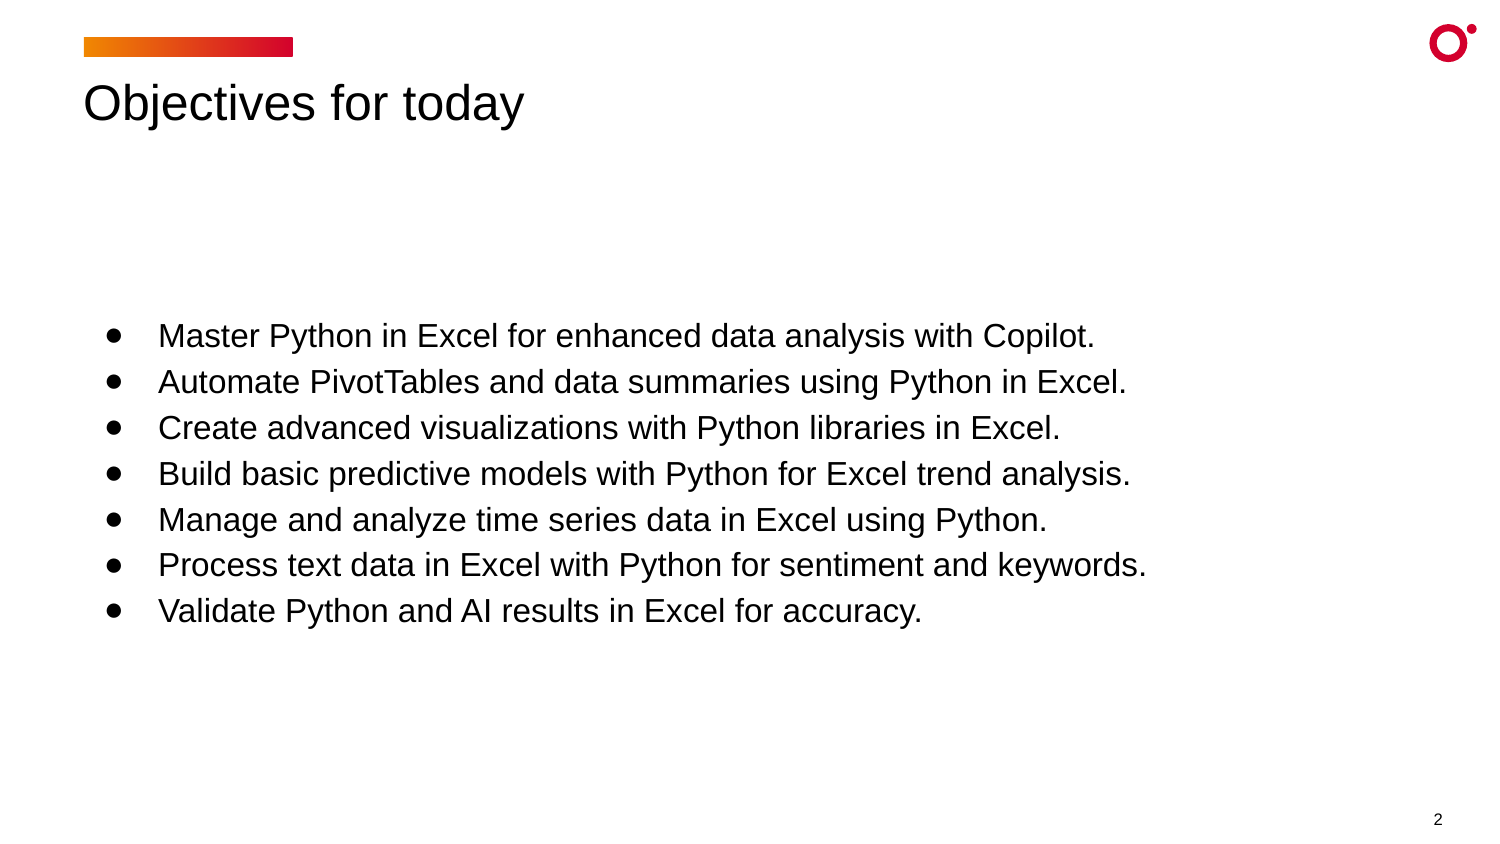

# Objectives for today

Master Python in Excel for enhanced data analysis with Copilot.
Automate PivotTables and data summaries using Python in Excel.
Create advanced visualizations with Python libraries in Excel.
Build basic predictive models with Python for Excel trend analysis.
Manage and analyze time series data in Excel using Python.
Process text data in Excel with Python for sentiment and keywords.
Validate Python and AI results in Excel for accuracy.

2